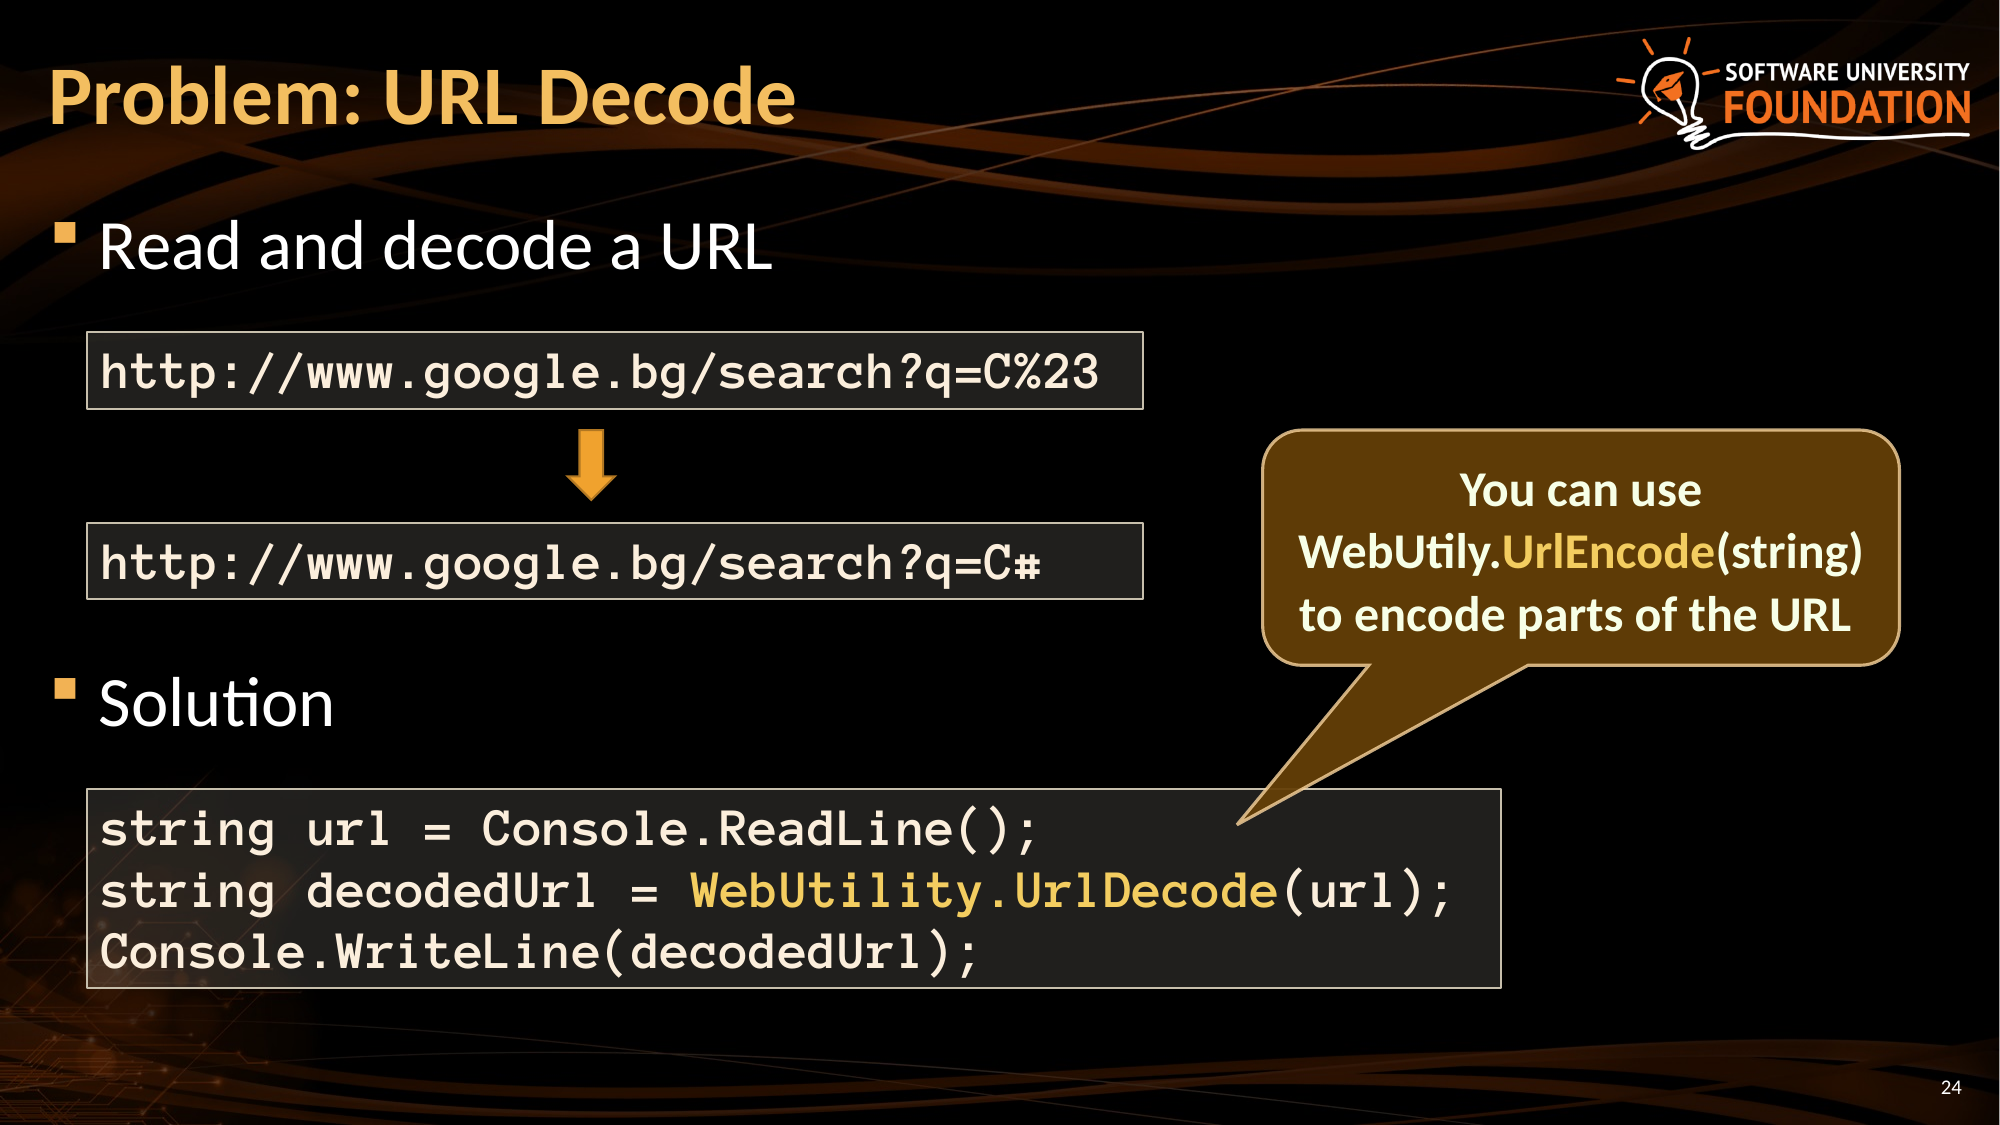

# Problem: URL Decode
Read and decode a URL

Solution

http://www.google.bg/search?q=C%23

You can use WebUtily.UrlEncode(string) to encode parts of the URL
http://www.google.bg/search?q=C#
string url = Console.ReadLine();
string decodedUrl = WebUtility.UrlDecode(url);
Console.WriteLine(decodedUrl);
24